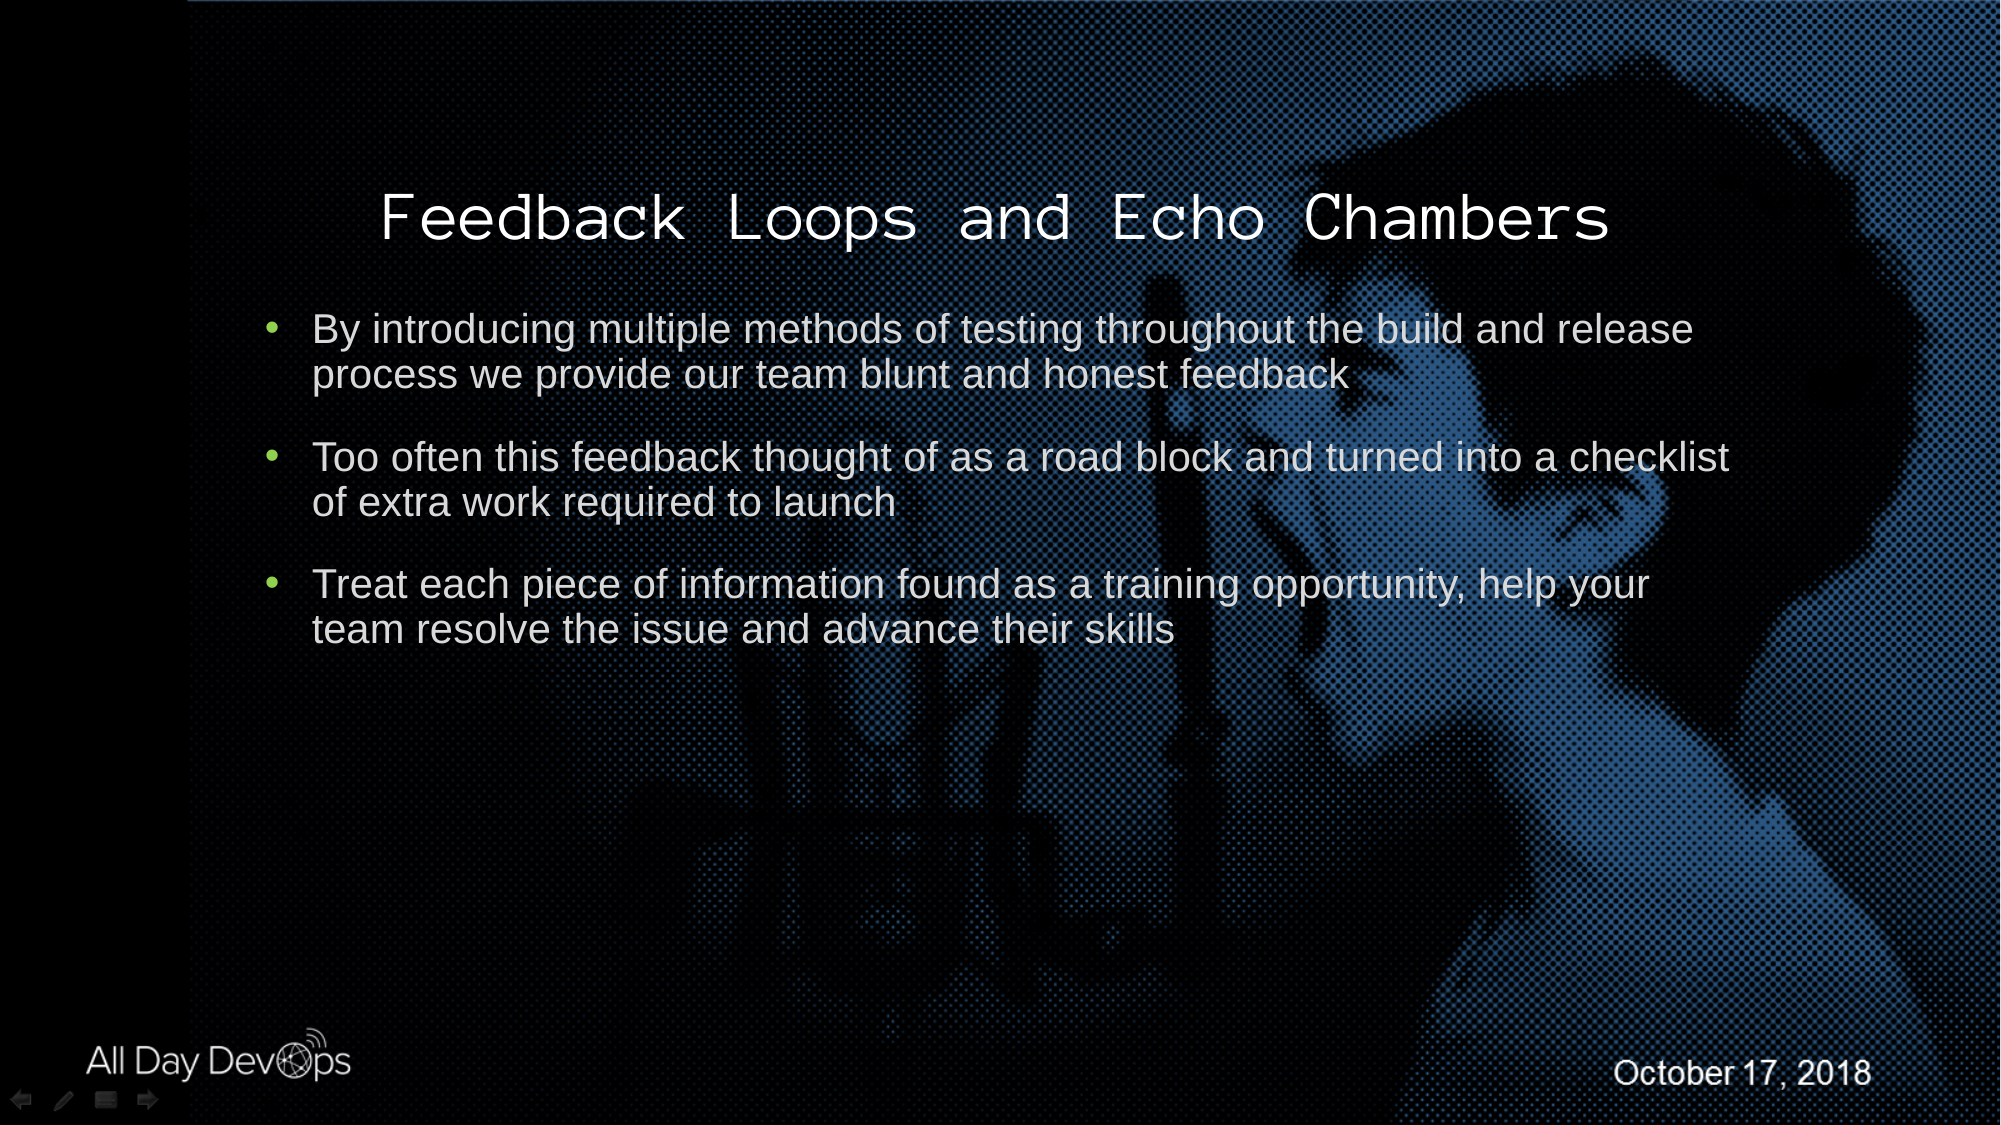

# Feedback Loops and Echo Chambers
By introducing multiple methods of testing throughout the build and release process we provide our team blunt and honest feedback
Too often this feedback thought of as a road block and turned into a checklist of extra work required to launch
Treat each piece of information found as a training opportunity, help your team resolve the issue and advance their skills